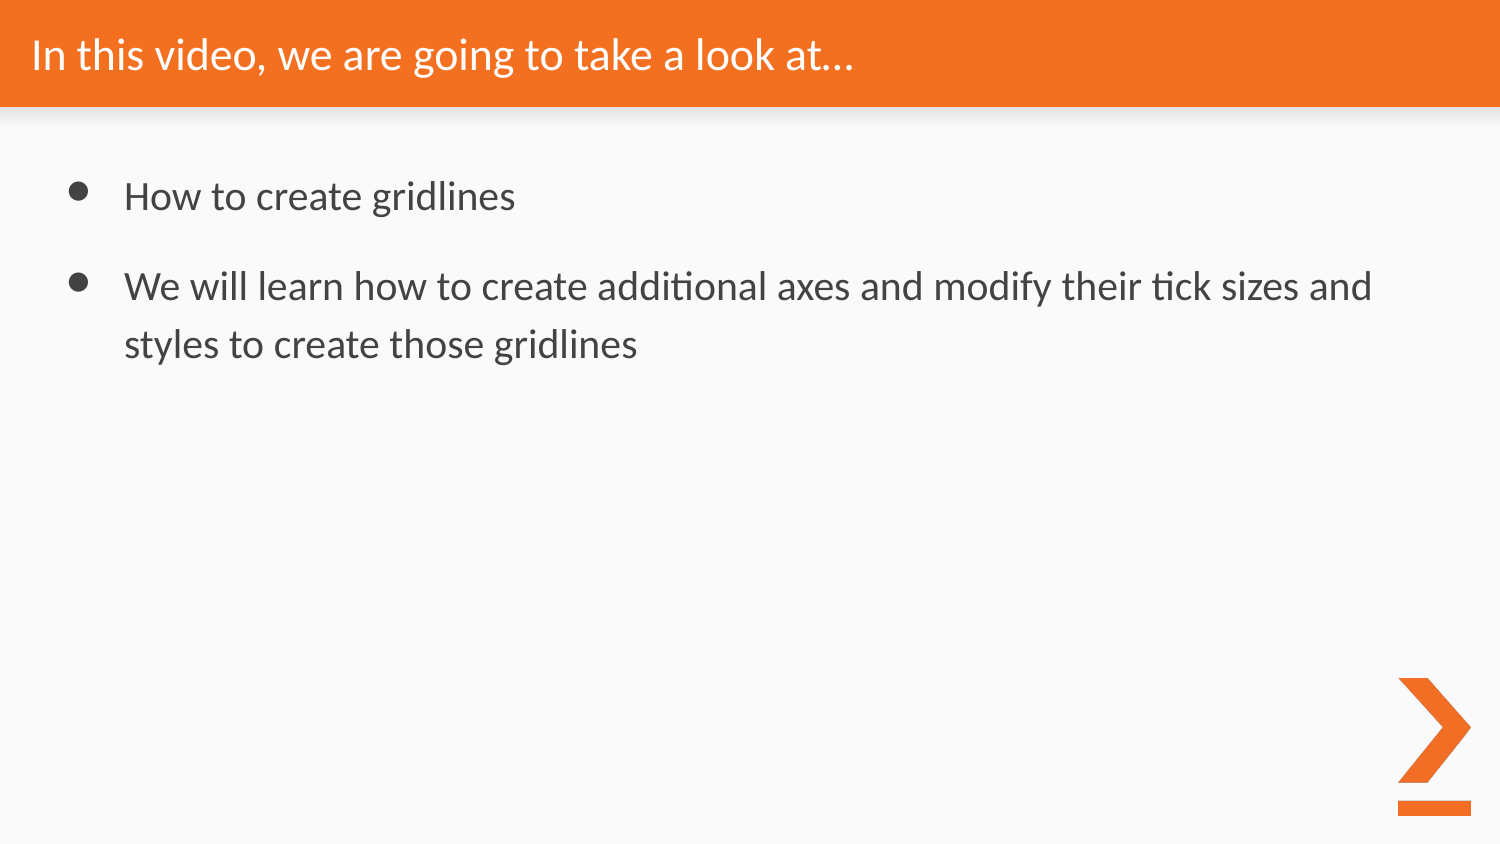

# In this video, we are going to take a look at…
How to create gridlines
We will learn how to create additional axes and modify their tick sizes and styles to create those gridlines